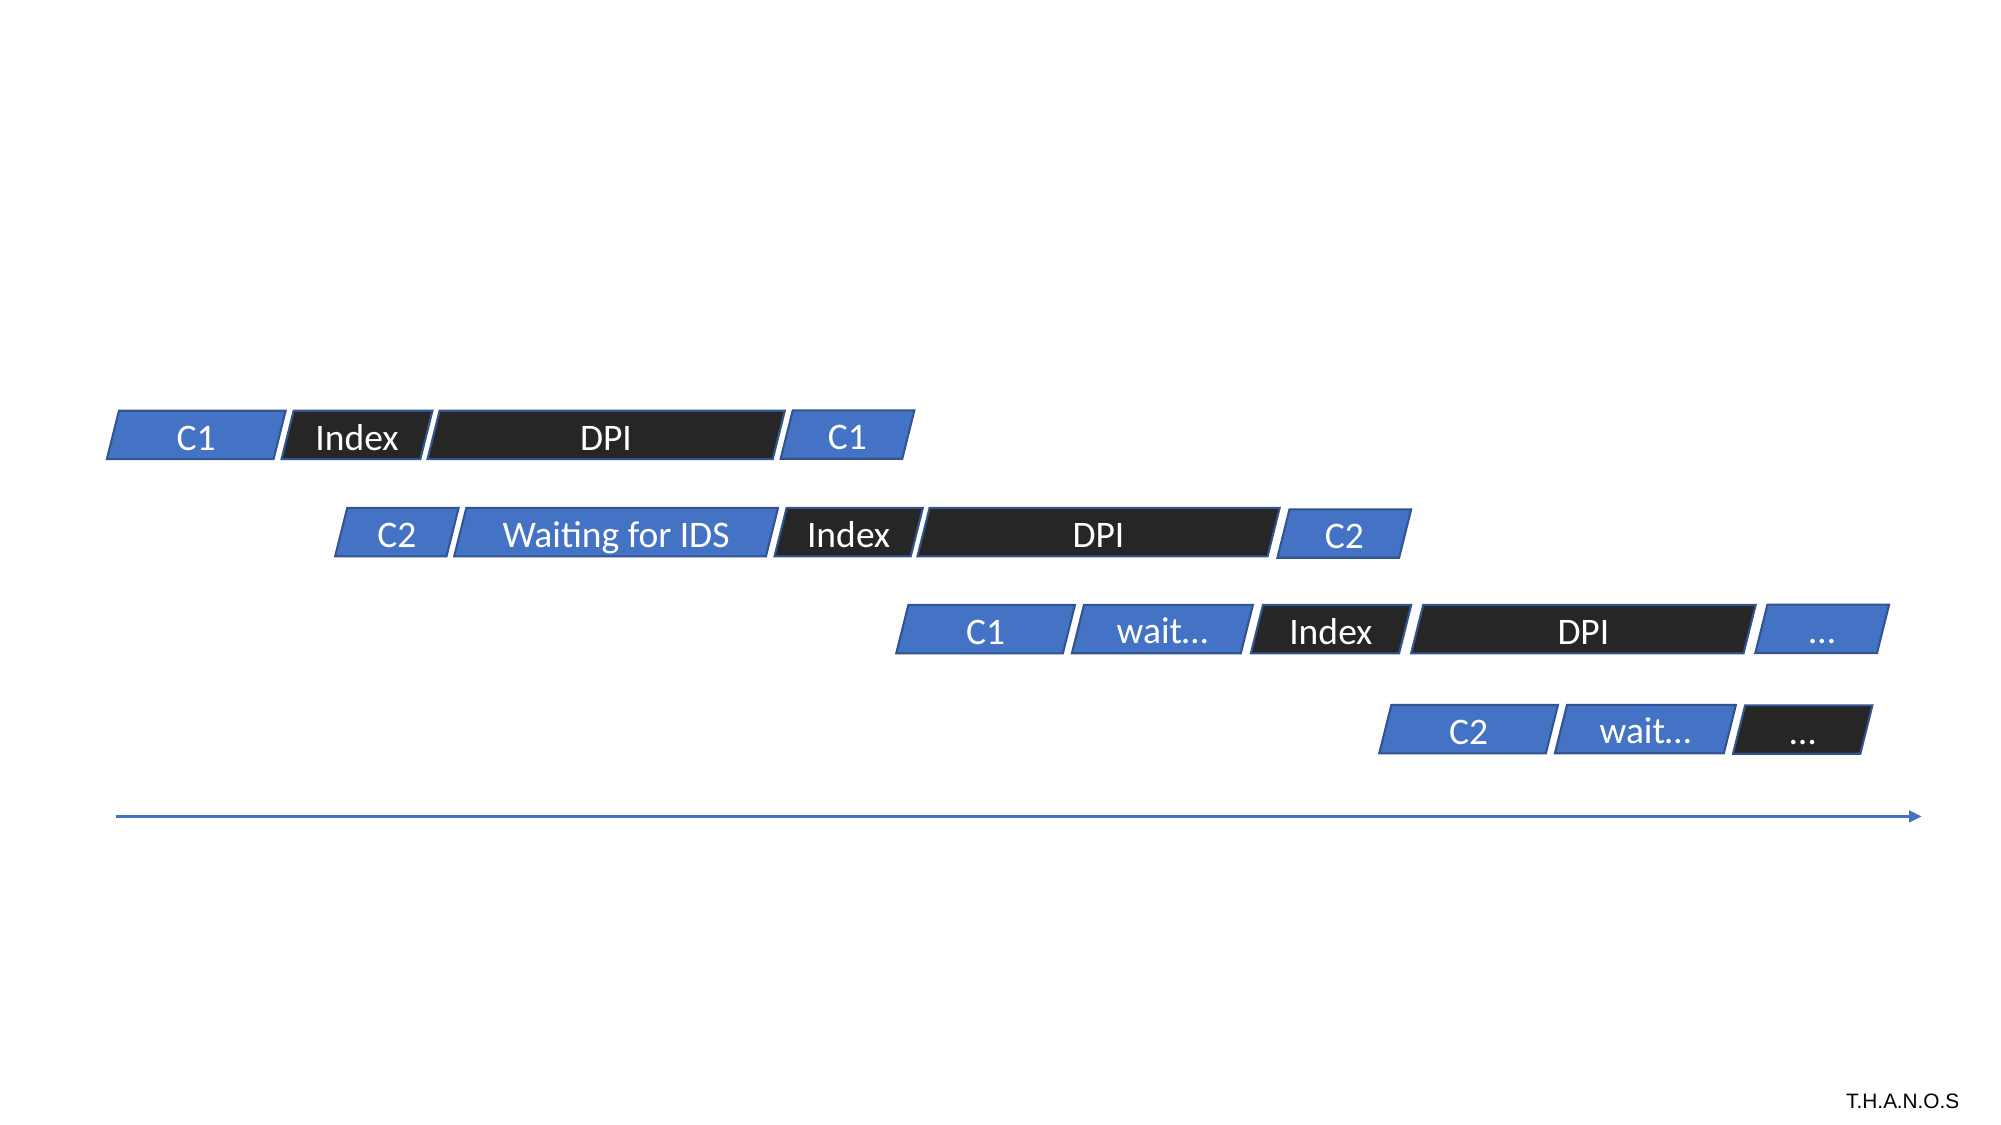

C1
C1
Index
DPI
C2
Index
DPI
Waiting for IDS
C2
…
wait…
C1
Index
DPI
wait…
C2
…
# T.H.A.N.O.S